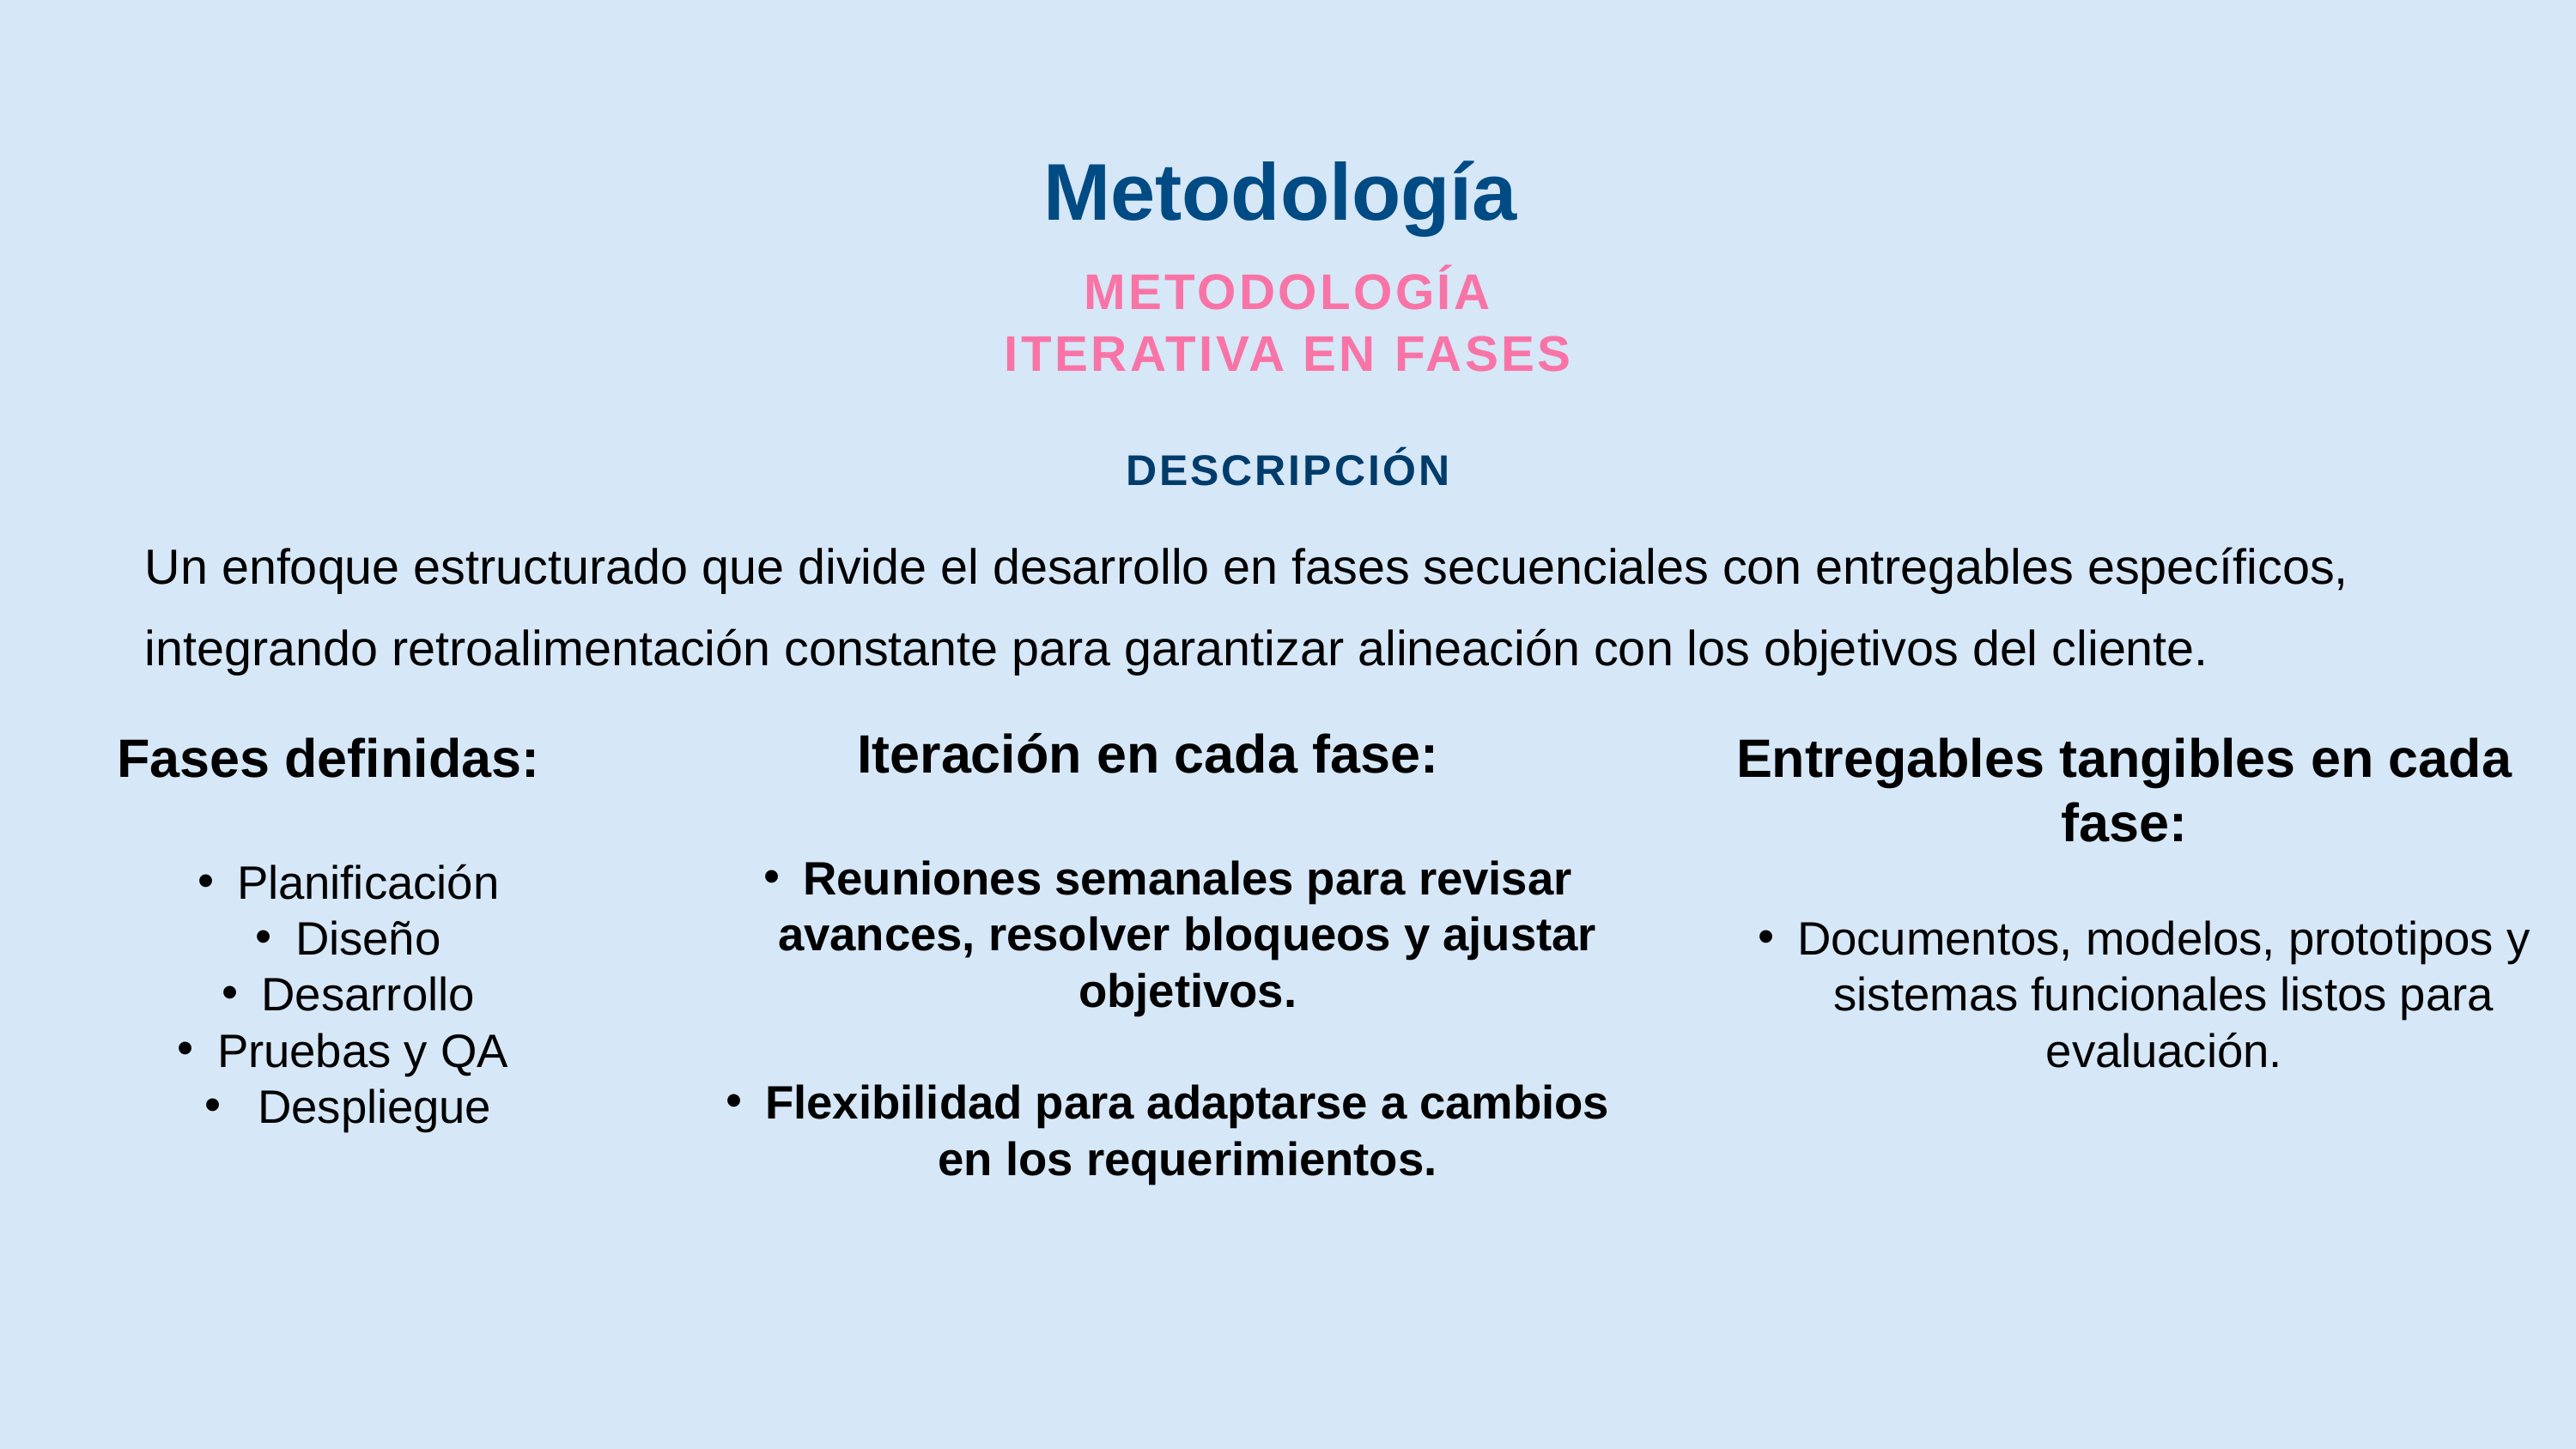

Metodología
METODOLOGÍA ITERATIVA EN FASES
DESCRIPCIÓN
Un enfoque estructurado que divide el desarrollo en fases secuenciales con entregables específicos, integrando retroalimentación constante para garantizar alineación con los objetivos del cliente.
Iteración en cada fase:

Reuniones semanales para revisar avances, resolver bloqueos y ajustar objetivos.

Flexibilidad para adaptarse a cambios en los requerimientos.

Fases definidas:

Planificación
Diseño
Desarrollo
Pruebas y QA
 Despliegue

Entregables tangibles en cada fase:

Documentos, modelos, prototipos y sistemas funcionales listos para evaluación.